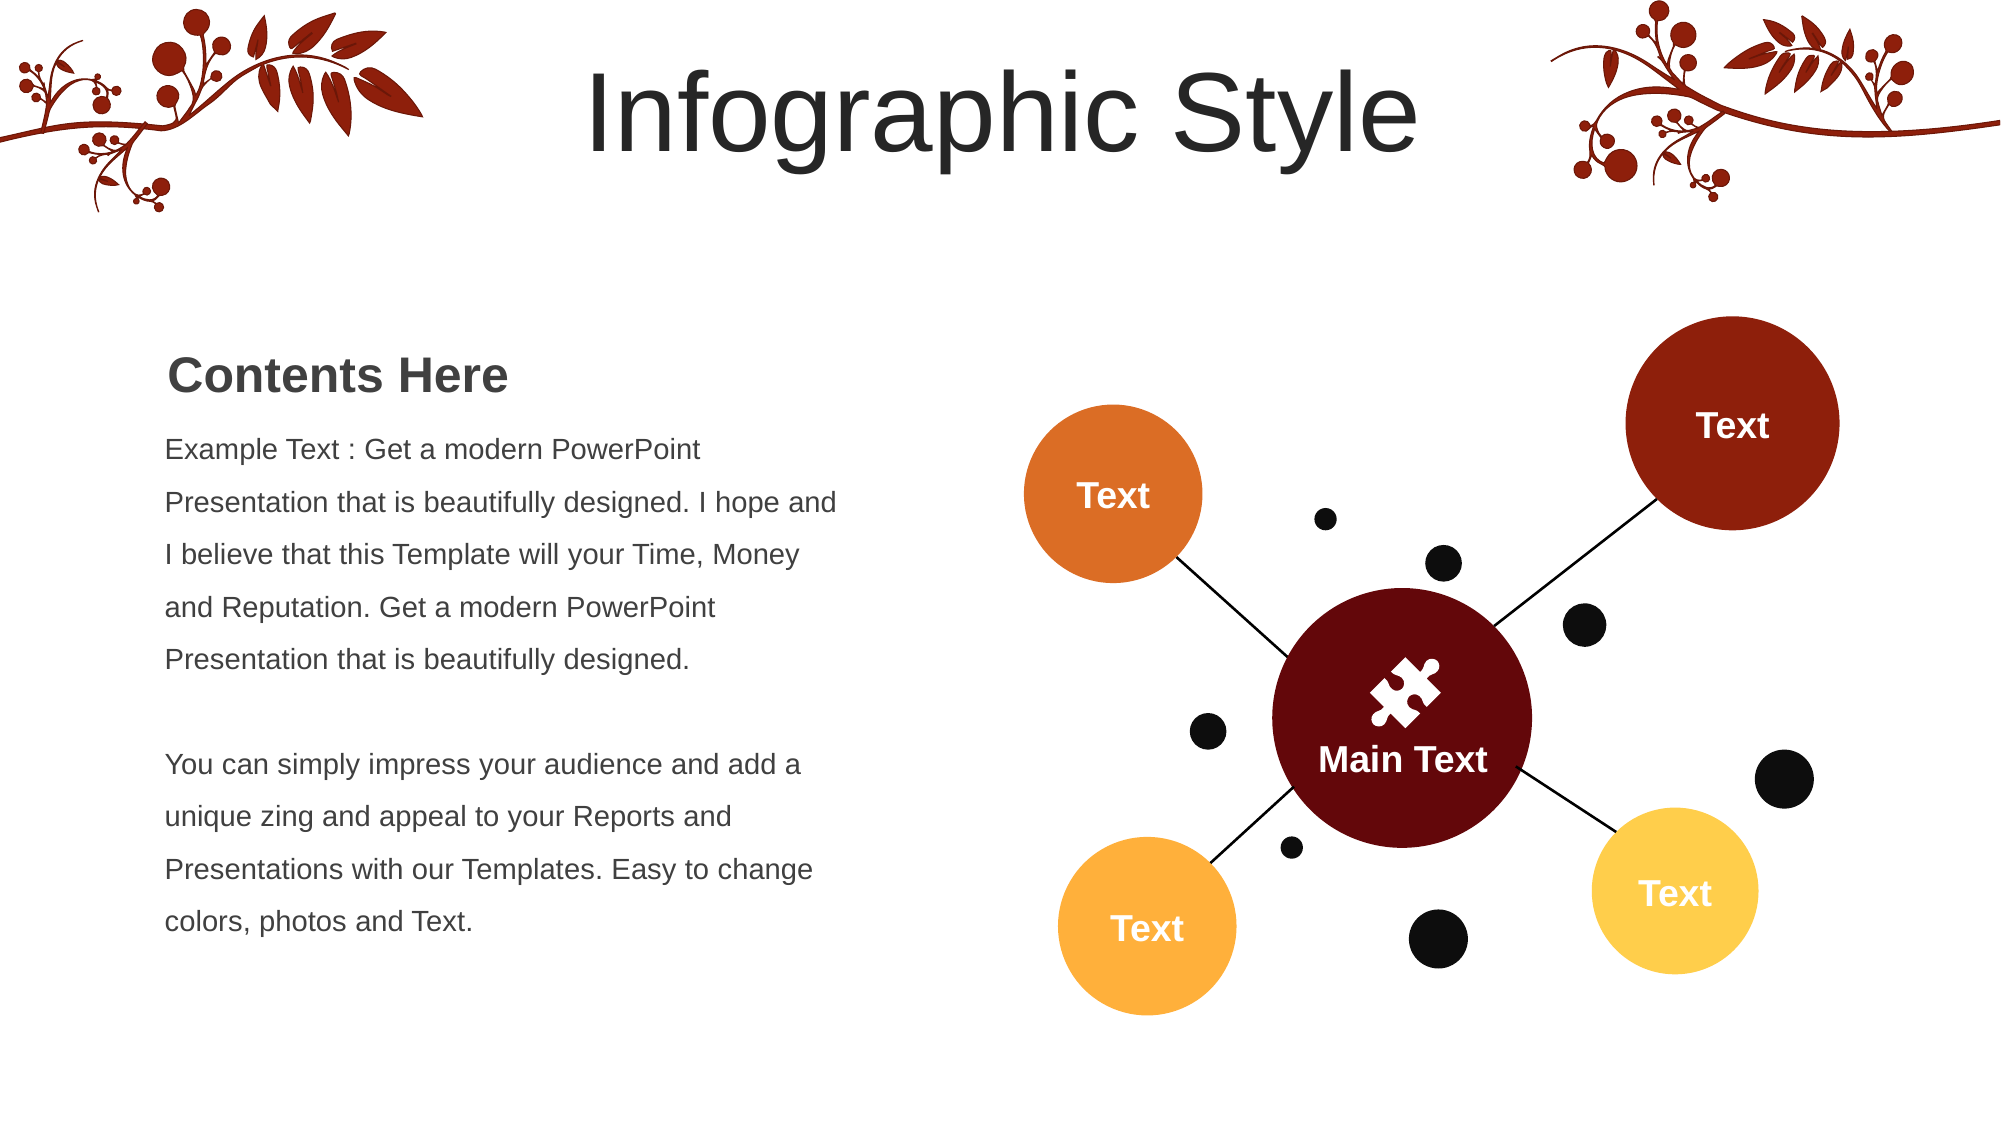

Infographic Style
Text
Text

Main Text

Text

Text

Contents Here
Example Text : Get a modern PowerPoint  Presentation that is beautifully designed. I hope and I believe that this Template will your Time, Money and Reputation. Get a modern PowerPoint  Presentation that is beautifully designed.

You can simply impress your audience and add a unique zing and appeal to your Reports and Presentations with our Templates. Easy to change colors, photos and Text.